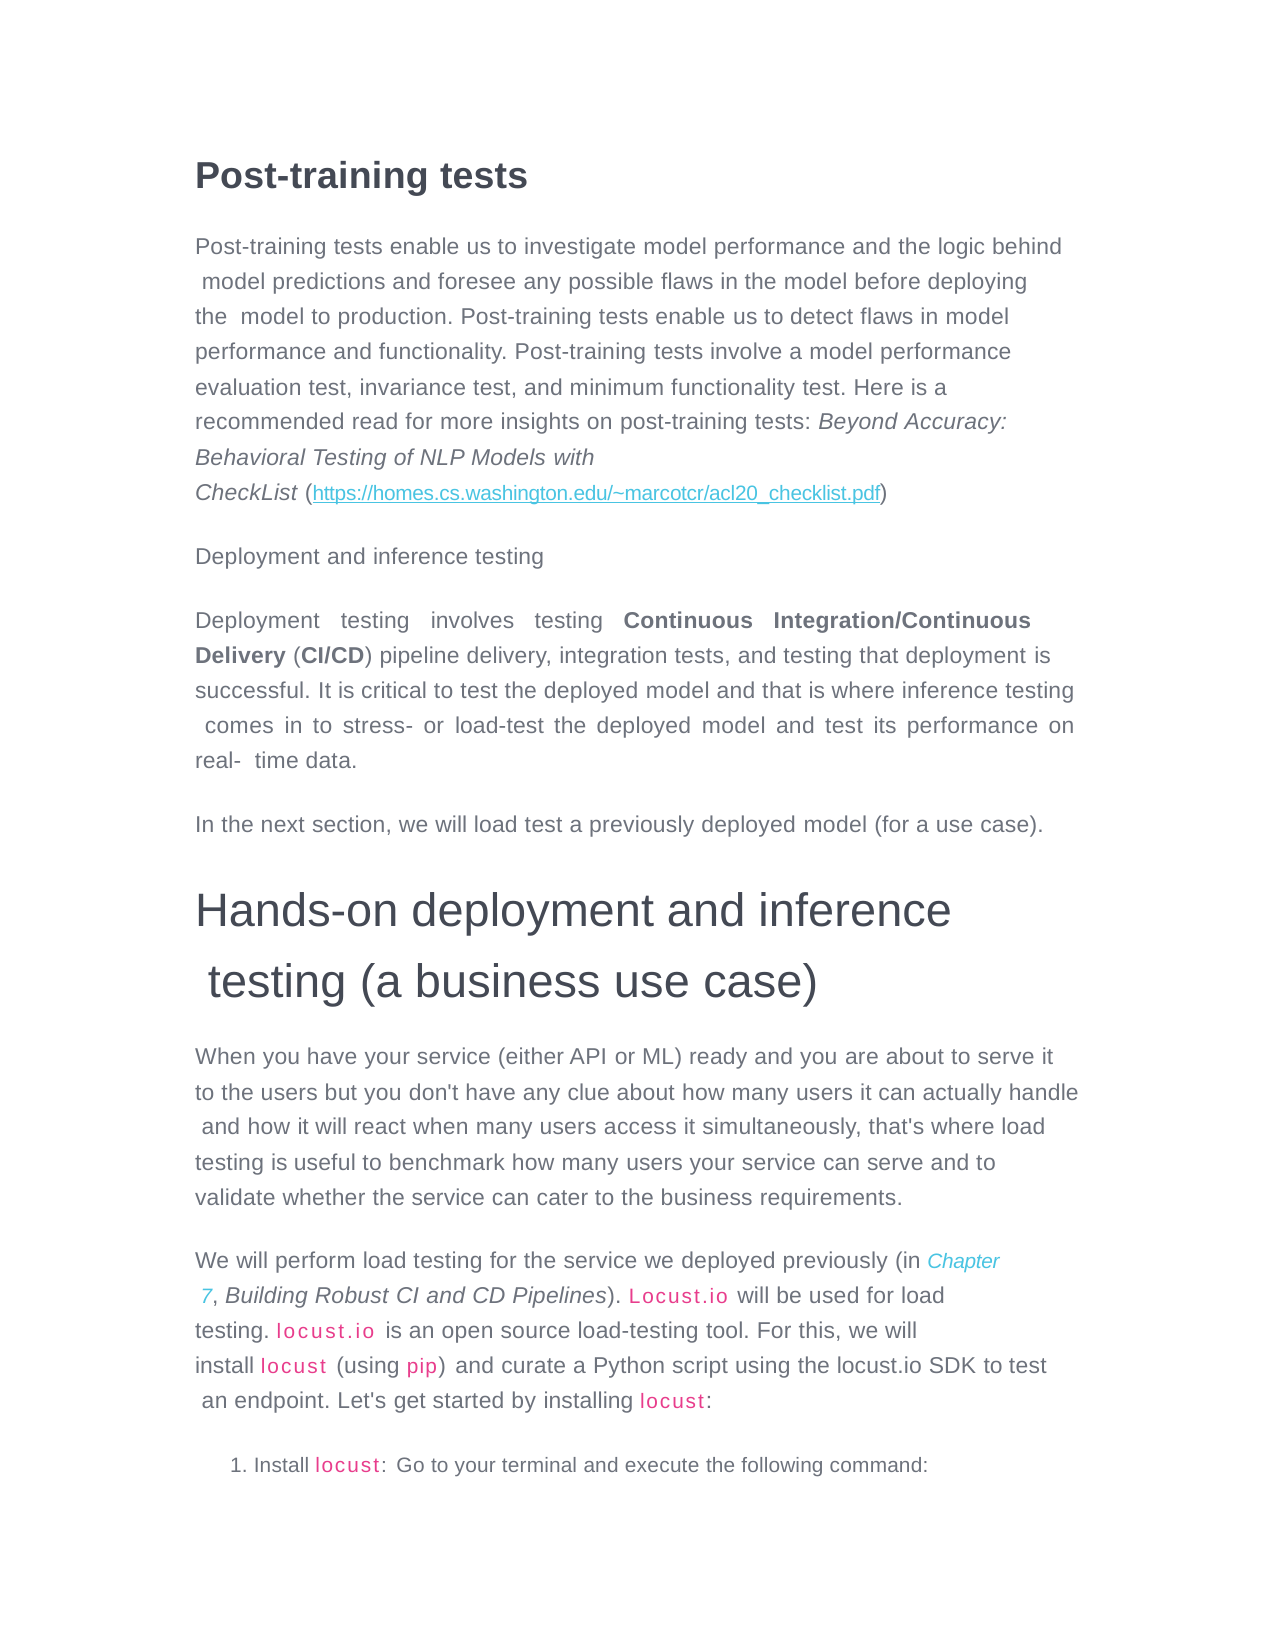

Post-training tests
Post-training tests enable us to investigate model performance and the logic behind  model predictions and foresee any possible flaws in the model before deploying the  model to production. Post-training tests enable us to detect flaws in model  performance and functionality. Post-training tests involve a model performance  evaluation test, invariance test, and minimum functionality test. Here is a  recommended read for more insights on post-training tests: Beyond Accuracy:  Behavioral Testing of NLP Models with
CheckList (https://homes.cs.washington.edu/~marcotcr/acl20_checklist.pdf)

Deployment and inference testing

Deployment testing involves testing Continuous Integration/Continuous  Delivery (CI/CD) pipeline delivery, integration tests, and testing that deployment is
successful. It is critical to test the deployed model and that is where inference testing  comes in to stress- or load-test the deployed model and test its performance on real-  time data.

In the next section, we will load test a previously deployed model (for a use case).

Hands-on deployment and inference  testing (a business use case)
When you have your service (either API or ML) ready and you are about to serve it  to the users but you don't have any clue about how many users it can actually handle  and how it will react when many users access it simultaneously, that's where load  testing is useful to benchmark how many users your service can serve and to  validate whether the service can cater to the business requirements.

We will perform load testing for the service we deployed previously (in Chapter  7, Building Robust CI and CD Pipelines). Locust.io will be used for load  testing. locust.io is an open source load-testing tool. For this, we will
install locust (using pip) and curate a Python script using the locust.io SDK to test  an endpoint. Let's get started by installing locust:

1. Install locust: Go to your terminal and execute the following command: